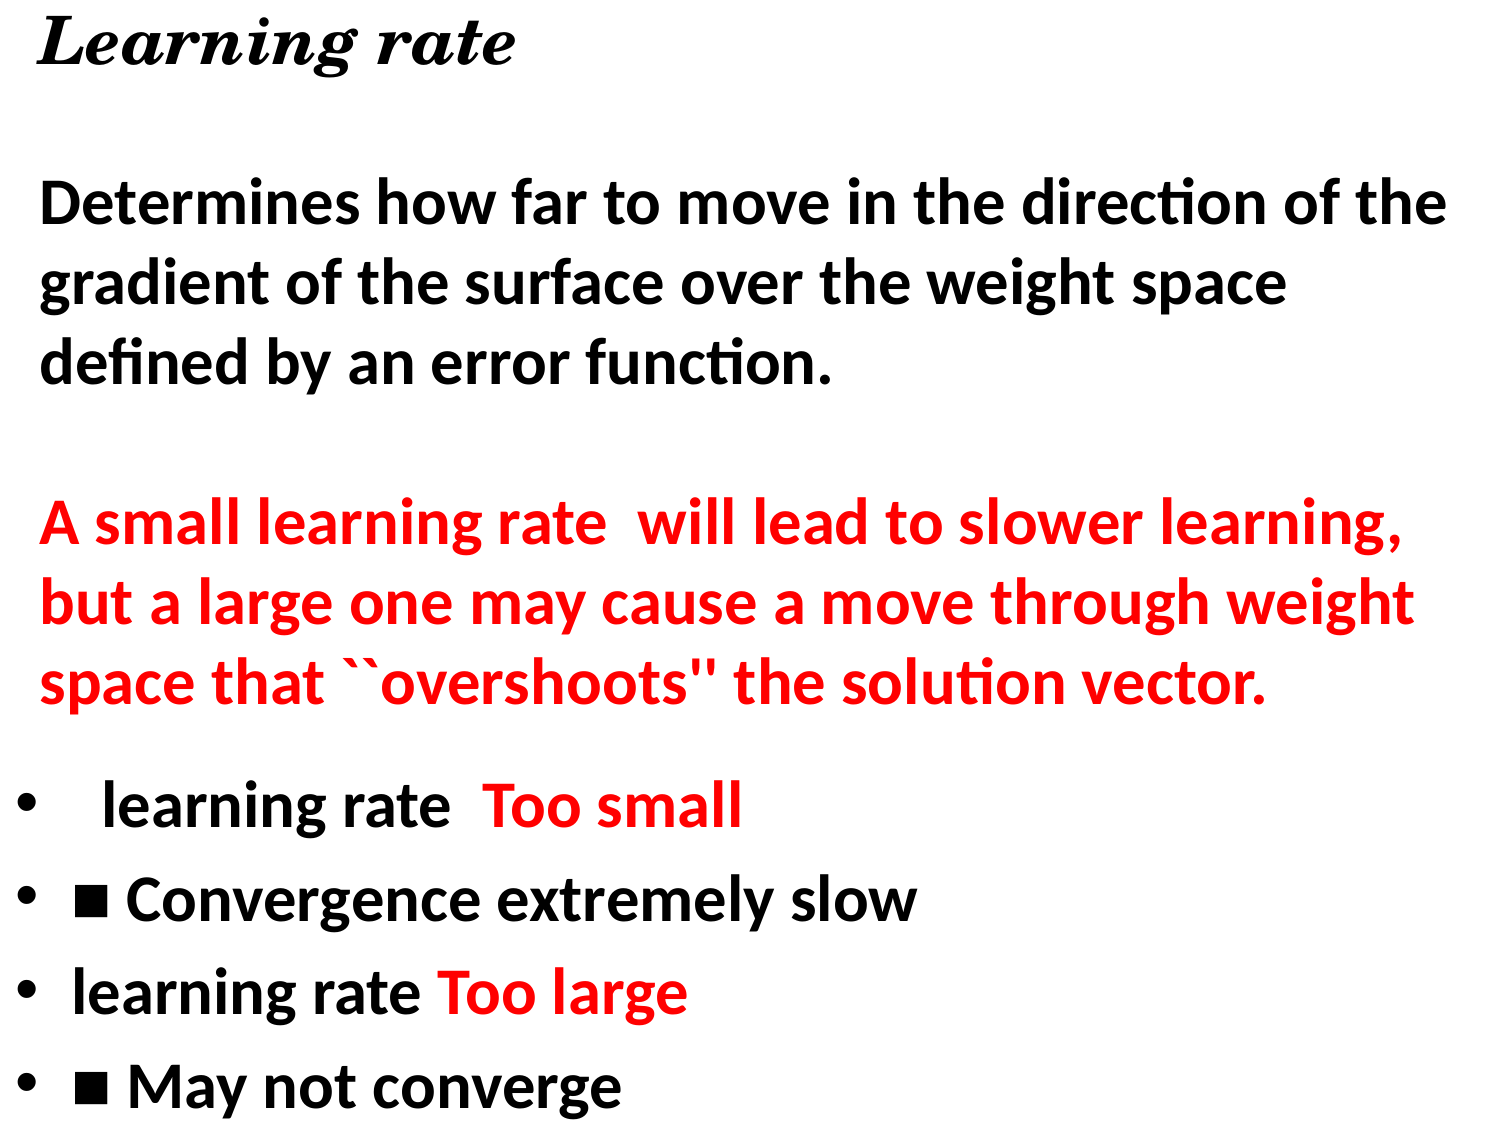

Learning rate

Determines how far to move in the direction of the gradient of the surface over the weight space defined by an error function.

A small learning rate  will lead to slower learning, but a large one may cause a move through weight space that ``overshoots'' the solution vector.

  learning rate  Too small
■ Convergence extremely slow
learning rate Too large
■ May not converge